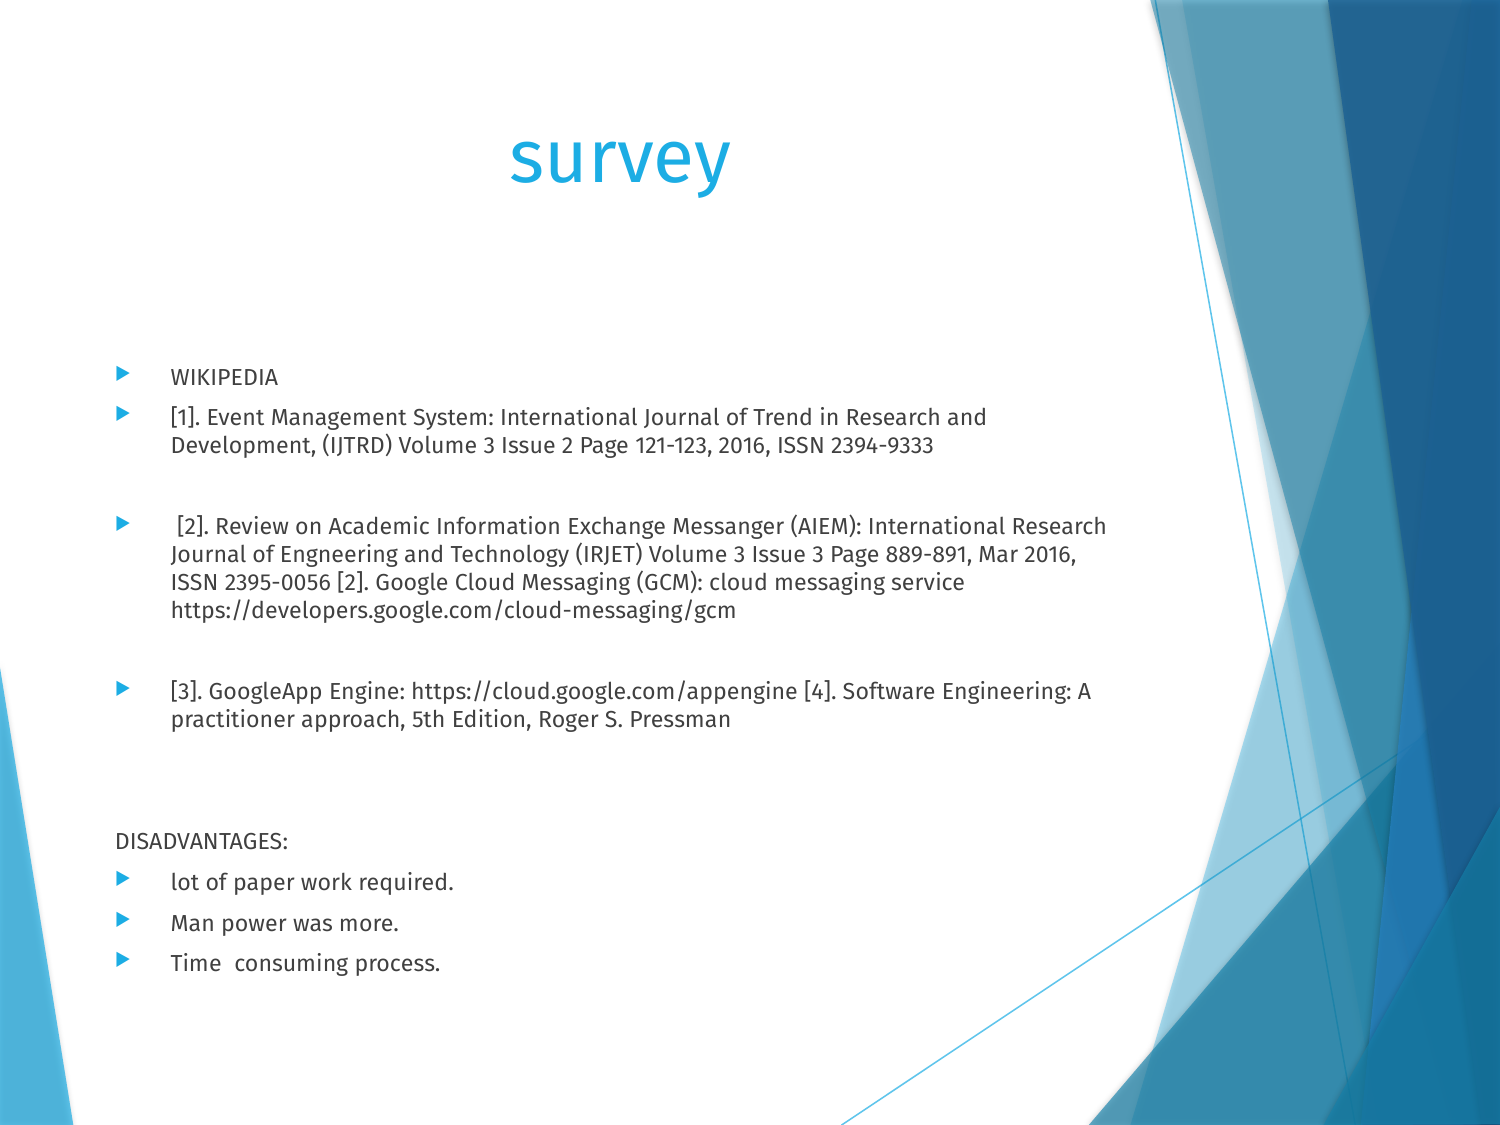

# survey
WIKIPEDIA
[1]. Event Management System: International Journal of Trend in Research and Development, (IJTRD) Volume 3 Issue 2 Page 121-123, 2016, ISSN 2394-9333

 [2]. Review on Academic Information Exchange Messanger (AIEM): International Research Journal of Engneering and Technology (IRJET) Volume 3 Issue 3 Page 889-891, Mar 2016, ISSN 2395-0056 [2]. Google Cloud Messaging (GCM): cloud messaging service https://developers.google.com/cloud-messaging/gcm

[3]. GoogleApp Engine: https://cloud.google.com/appengine [4]. Software Engineering: A practitioner approach, 5th Edition, Roger S. Pressman

DISADVANTAGES:
lot of paper work required.
Man power was more.
Time  consuming process.